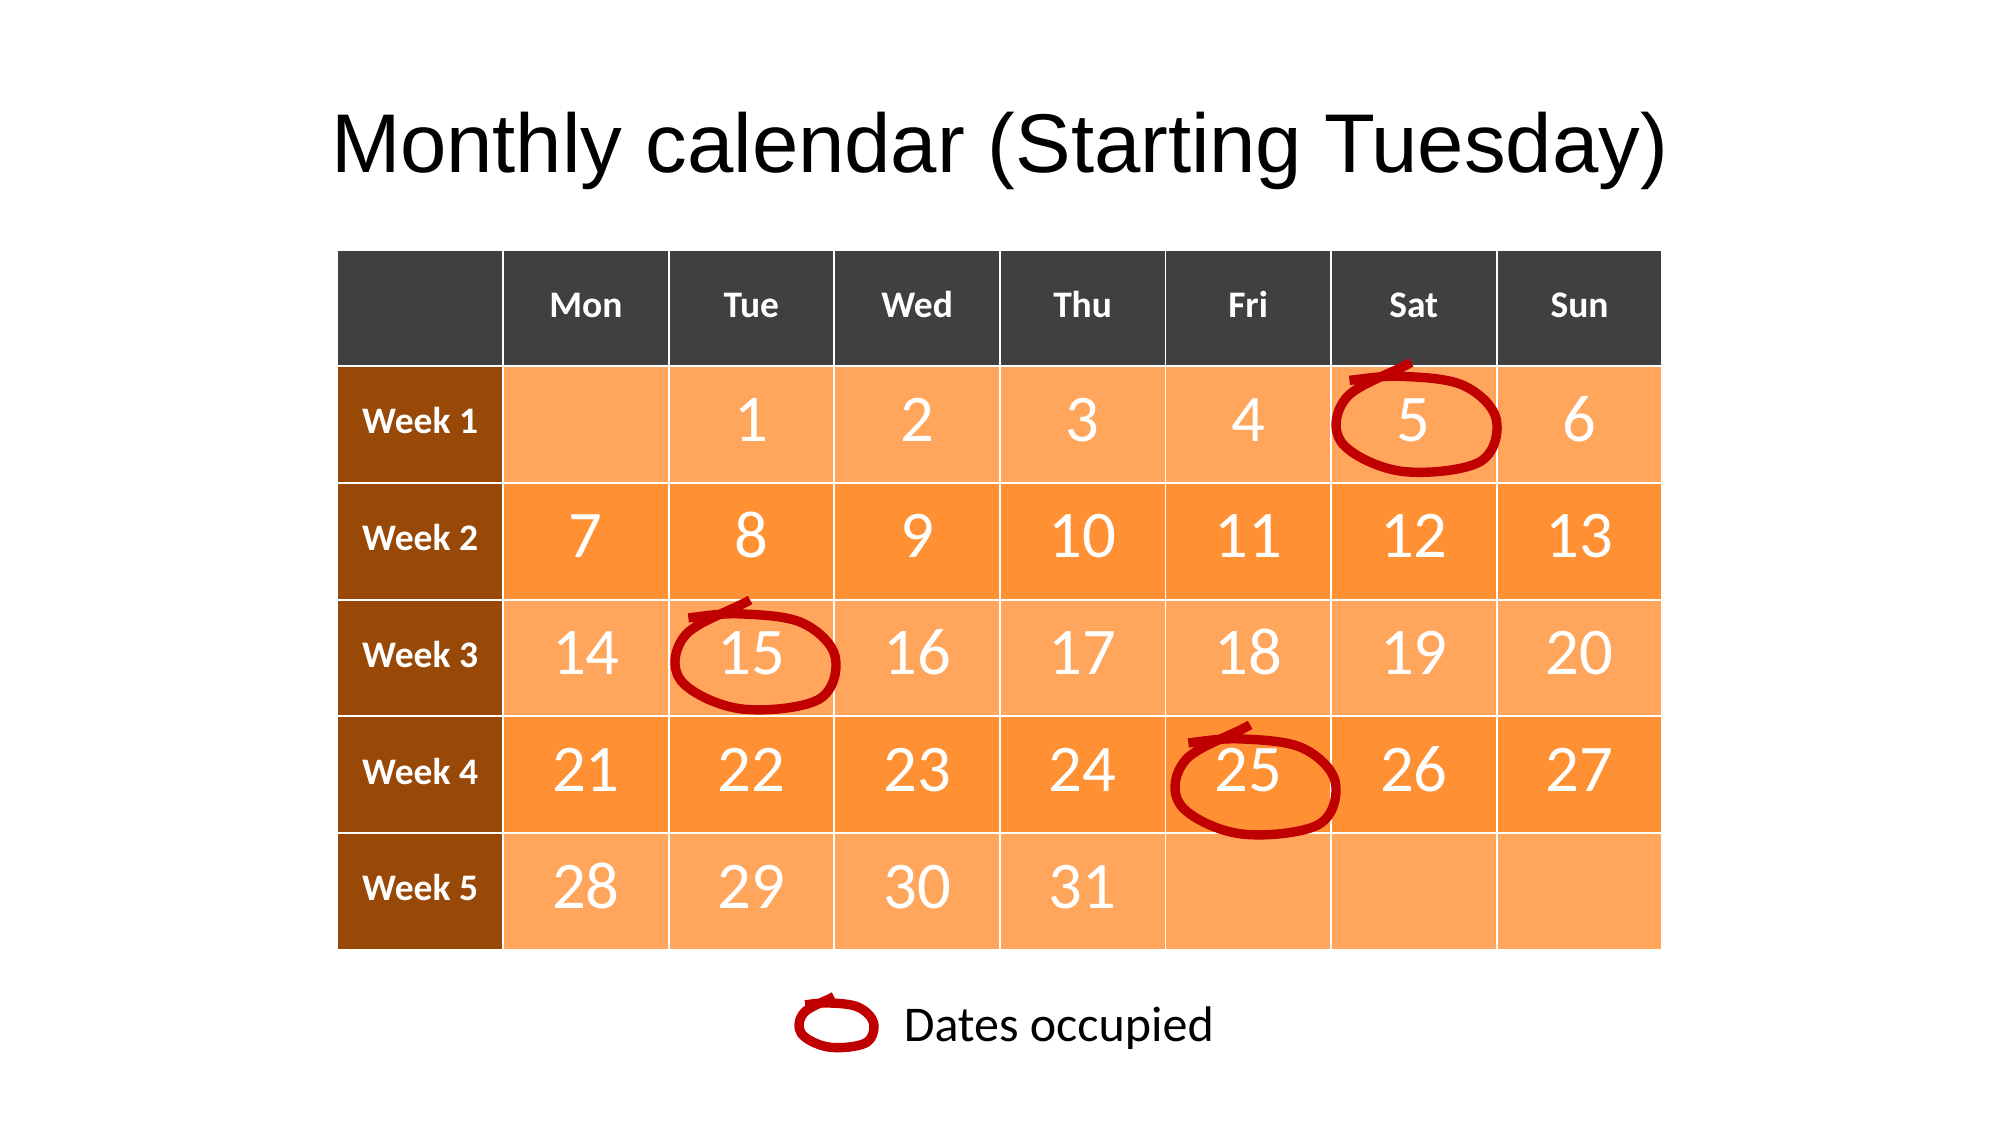

# Monthly calendar (Starting Tuesday)
|  | Mon | Tue | Wed | Thu | Fri | Sat | Sun |
| --- | --- | --- | --- | --- | --- | --- | --- |
| Week 1 |  | 1 | 2 | 3 | 4 | 5 | 6 |
| Week 2 | 7 | 8 | 9 | 10 | 11 | 12 | 13 |
| Week 3 | 14 | 15 | 16 | 17 | 18 | 19 | 20 |
| Week 4 | 21 | 22 | 23 | 24 | 25 | 26 | 27 |
| Week 5 | 28 | 29 | 30 | 31 |  |  |  |

Dates occupied